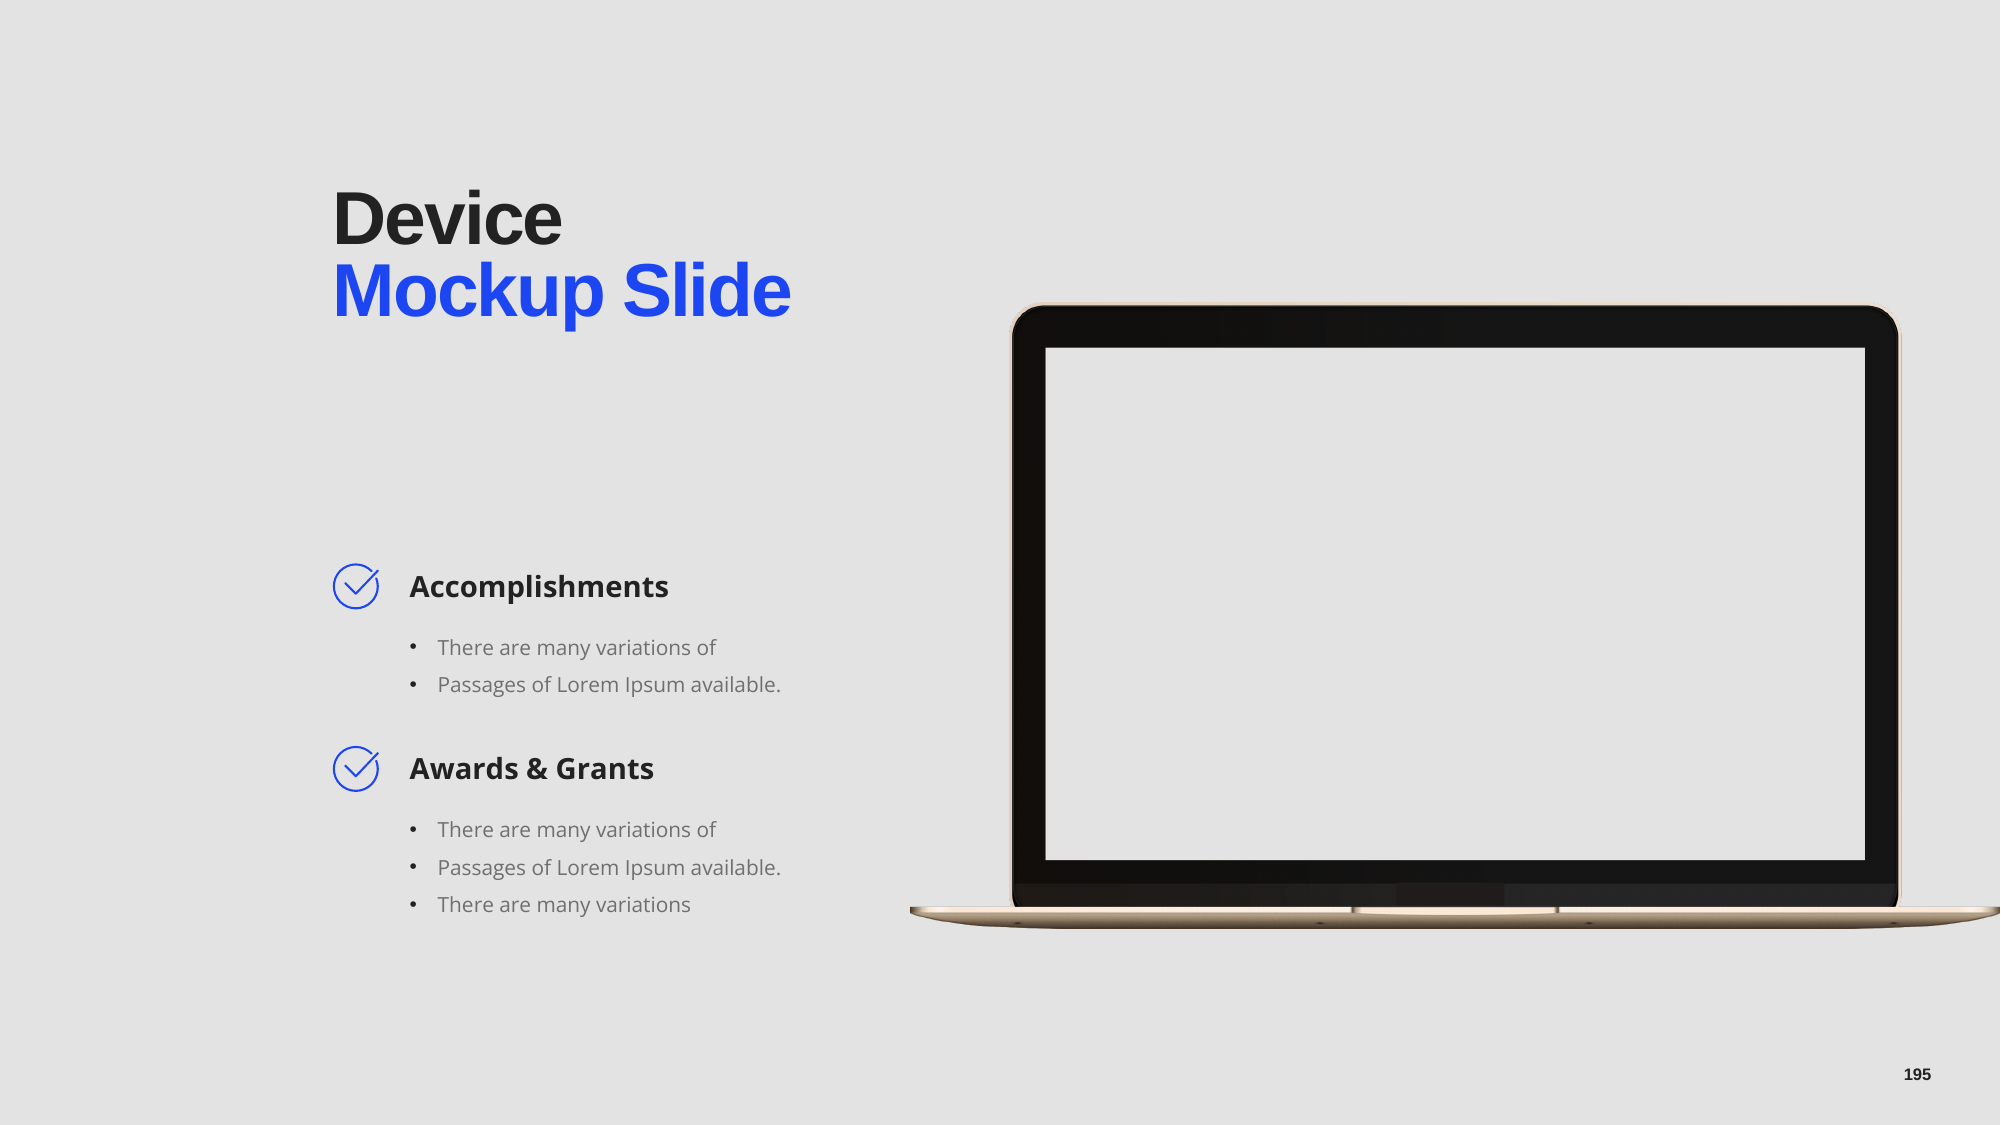

# Device Mockup Slide

Accomplishments
There are many variations of
Passages of Lorem Ipsum available.

Awards & Grants
There are many variations of
Passages of Lorem Ipsum available.
There are many variations